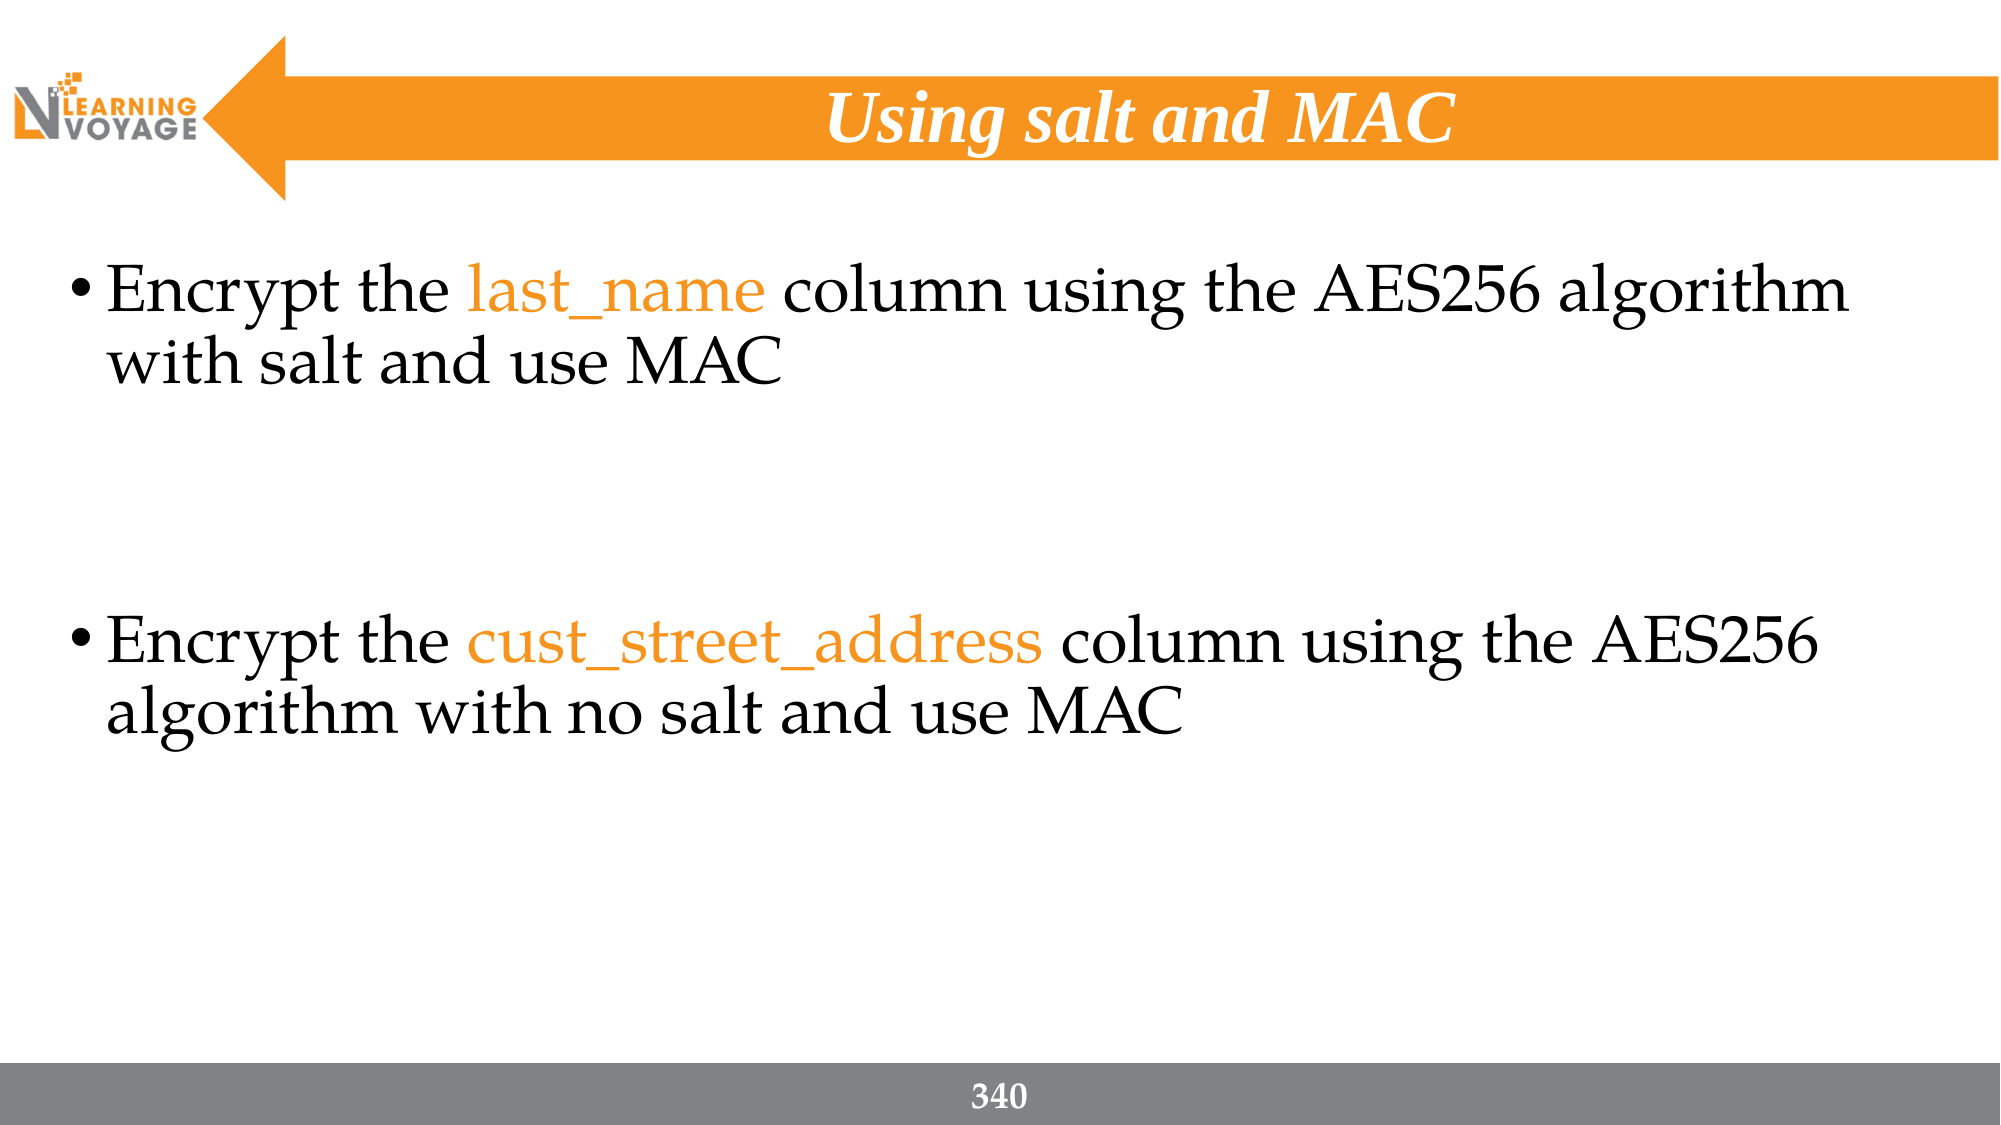

# Using salt and MAC
Encrypt the last_name column using the AES256 algorithm with salt and use MAC

Encrypt the cust_street_address column using the AES256 algorithm with no salt and use MAC

340